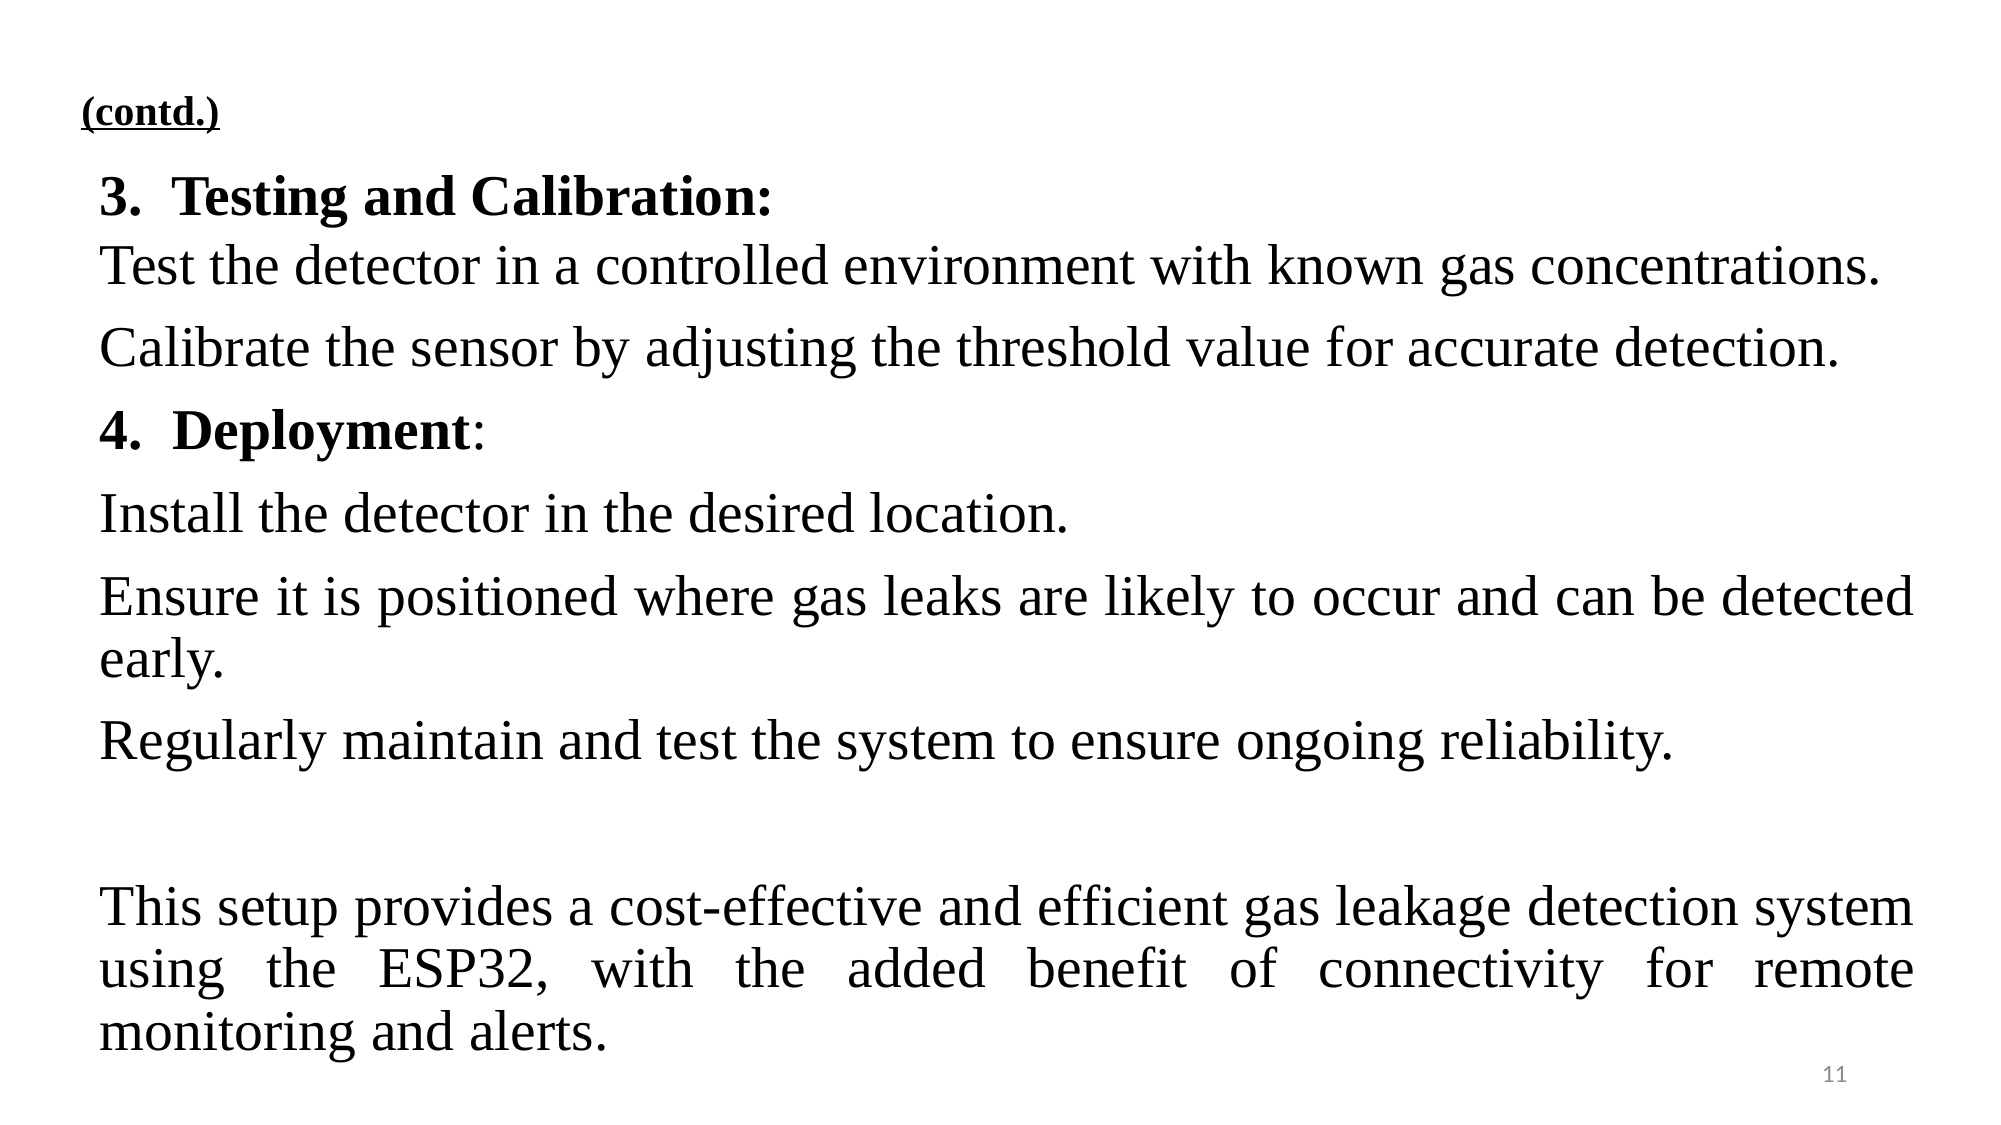

(contd.)
3.  Testing and Calibration:
Test the detector in a controlled environment with known gas concentrations.
Calibrate the sensor by adjusting the threshold value for accurate detection.
4.  Deployment:
Install the detector in the desired location.
Ensure it is positioned where gas leaks are likely to occur and can be detected early.
Regularly maintain and test the system to ensure ongoing reliability.

This setup provides a cost-effective and efficient gas leakage detection system using the ESP32, with the added benefit of connectivity for remote monitoring and alerts.
11